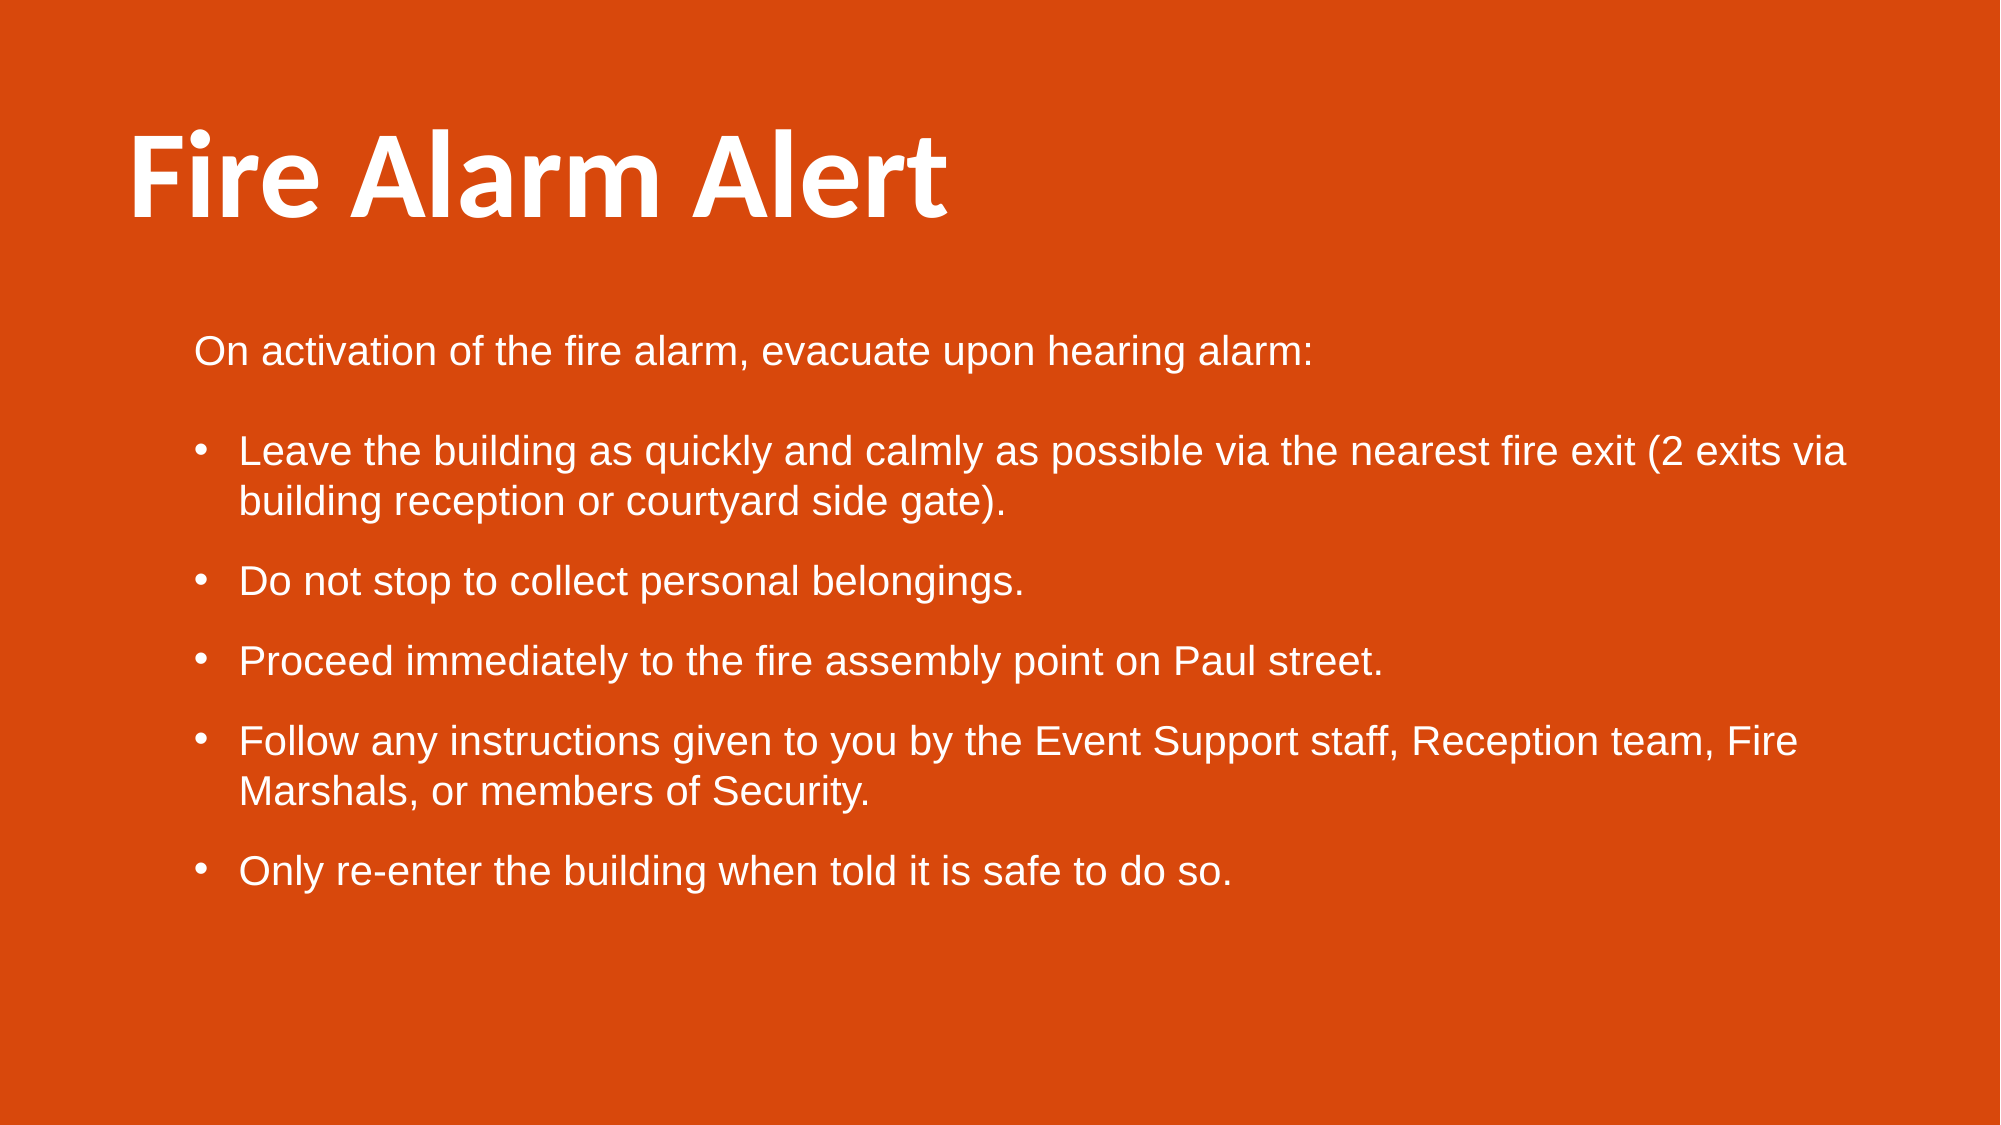

# Fire Alarm Alert
On activation of the fire alarm, evacuate upon hearing alarm:

Leave the building as quickly and calmly as possible via the nearest fire exit (2 exits via building reception or courtyard side gate).
Do not stop to collect personal belongings.
Proceed immediately to the fire assembly point on Paul street.
Follow any instructions given to you by the Event Support staff, Reception team, Fire Marshals, or members of Security.
Only re-enter the building when told it is safe to do so.